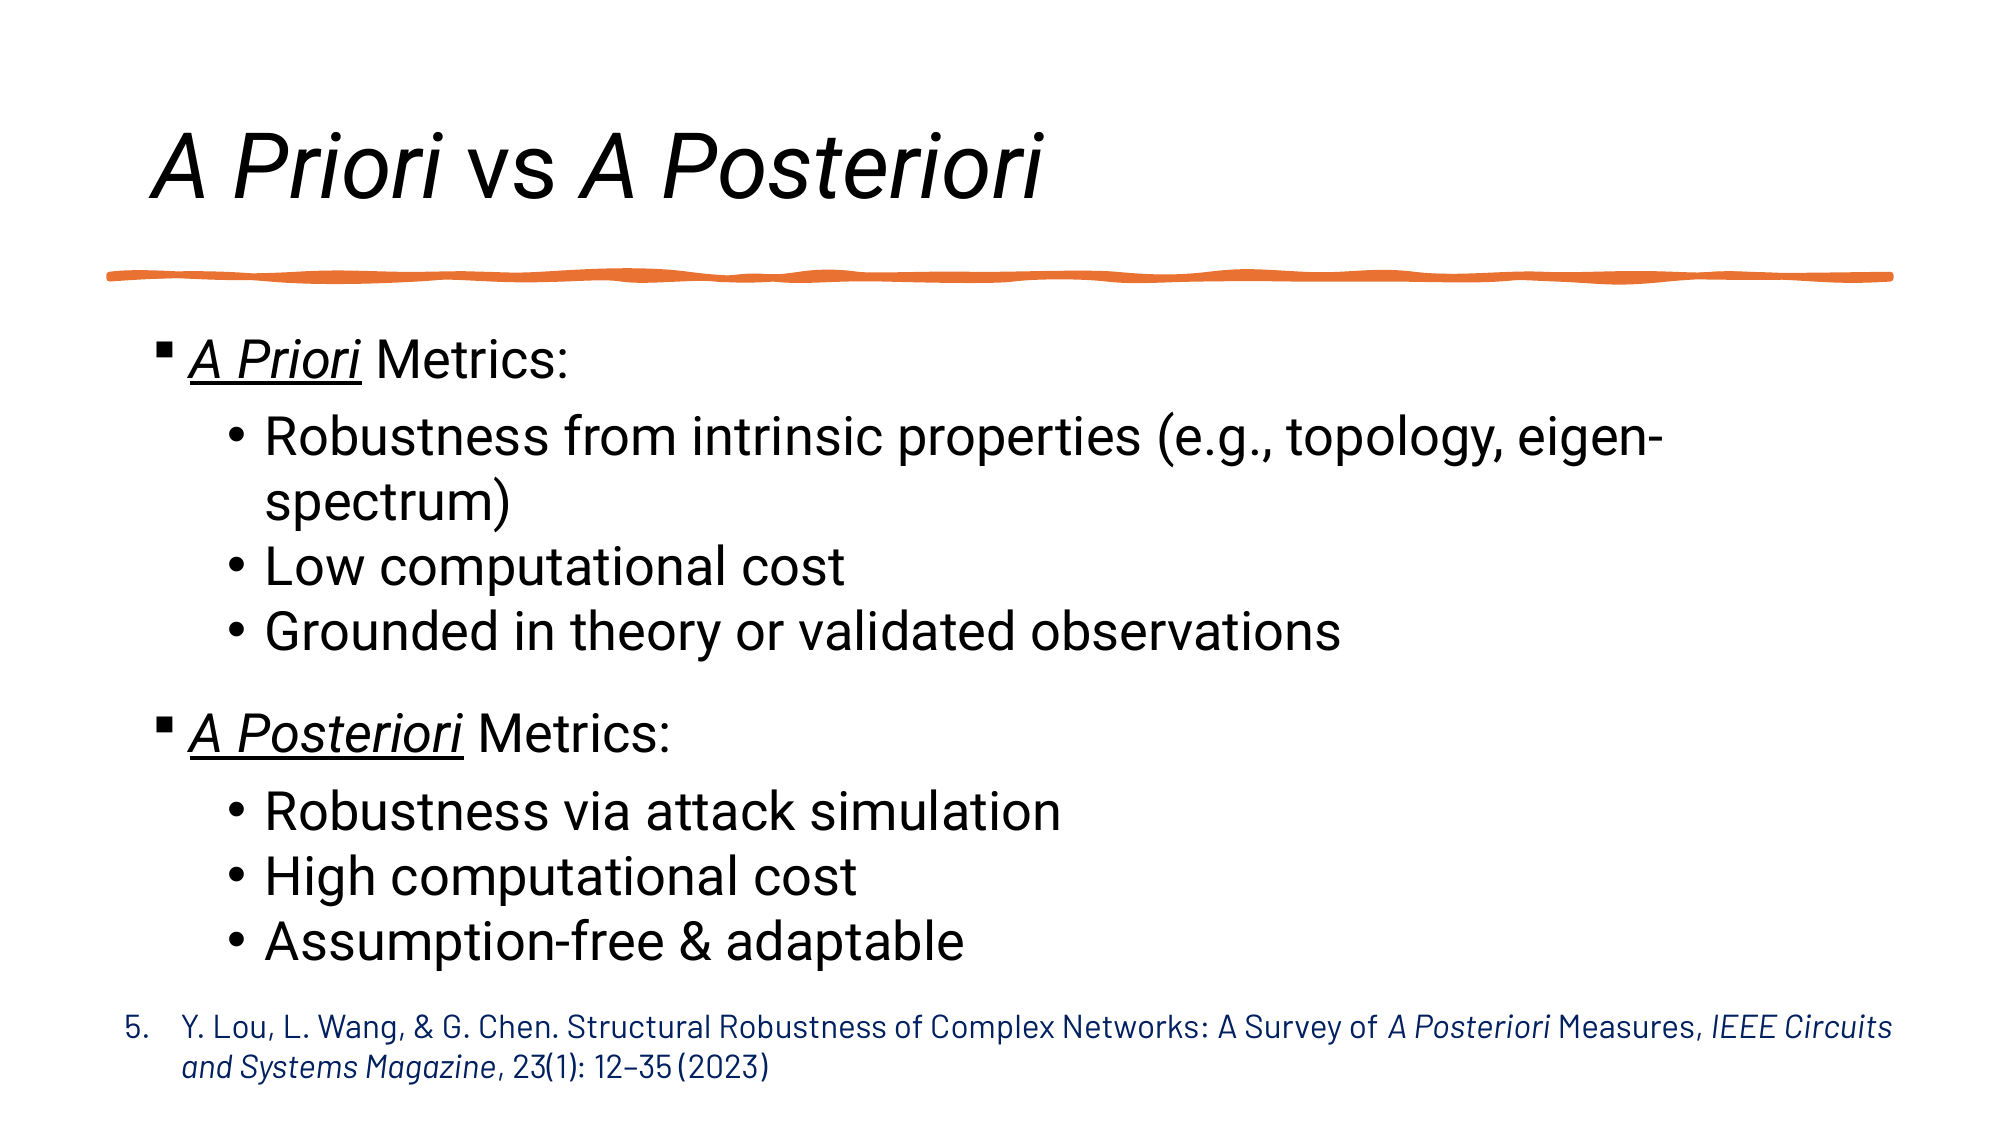

# A Priori vs A Posteriori

A Priori Metrics:
Robustness from intrinsic properties (e.g., topology, eigen-spectrum)
Low computational cost
Grounded in theory or validated observations
A Posteriori Metrics:
Robustness via attack simulation
High computational cost
Assumption-free & adaptable
Y. Lou, L. Wang, & G. Chen. Structural Robustness of Complex Networks: A Survey of A Posteriori Measures, IEEE Circuits and Systems Magazine, 23(1): 12–35 (2023)